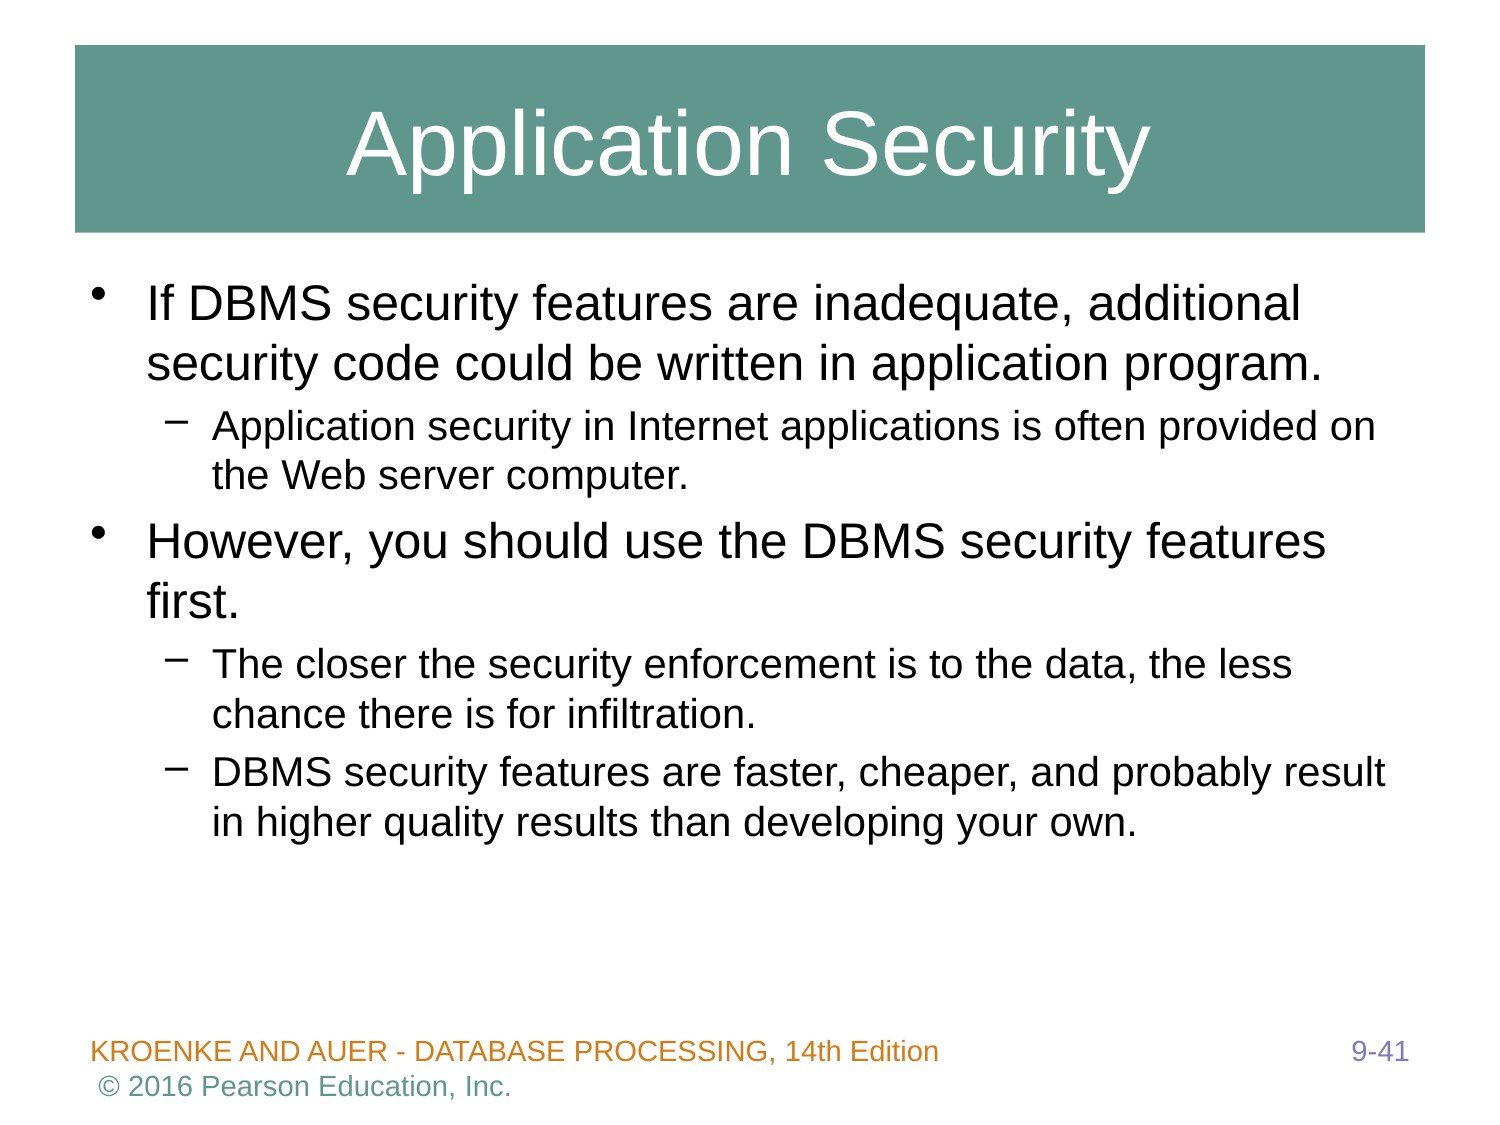

# Application Security
If DBMS security features are inadequate, additional security code could be written in application program.
Application security in Internet applications is often provided on the Web server computer.
However, you should use the DBMS security features first.
The closer the security enforcement is to the data, the less chance there is for infiltration.
DBMS security features are faster, cheaper, and probably result in higher quality results than developing your own.
9-41

KROENKE AND AUER - DATABASE PROCESSING, 14th Edition  © 2016 Pearson Education, Inc.